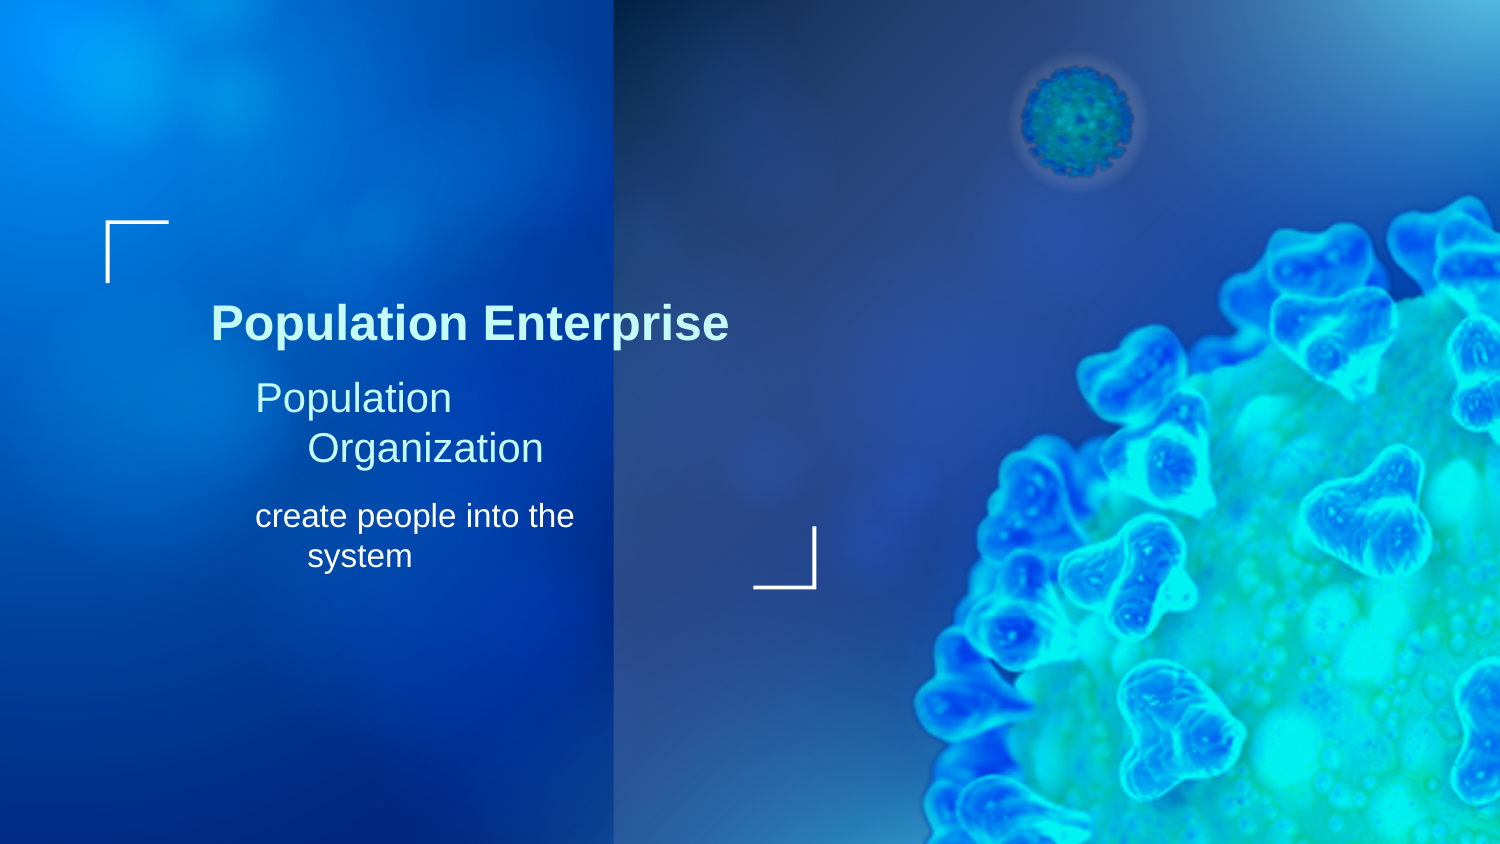

Population Enterprise
Population Organization
create people into the system